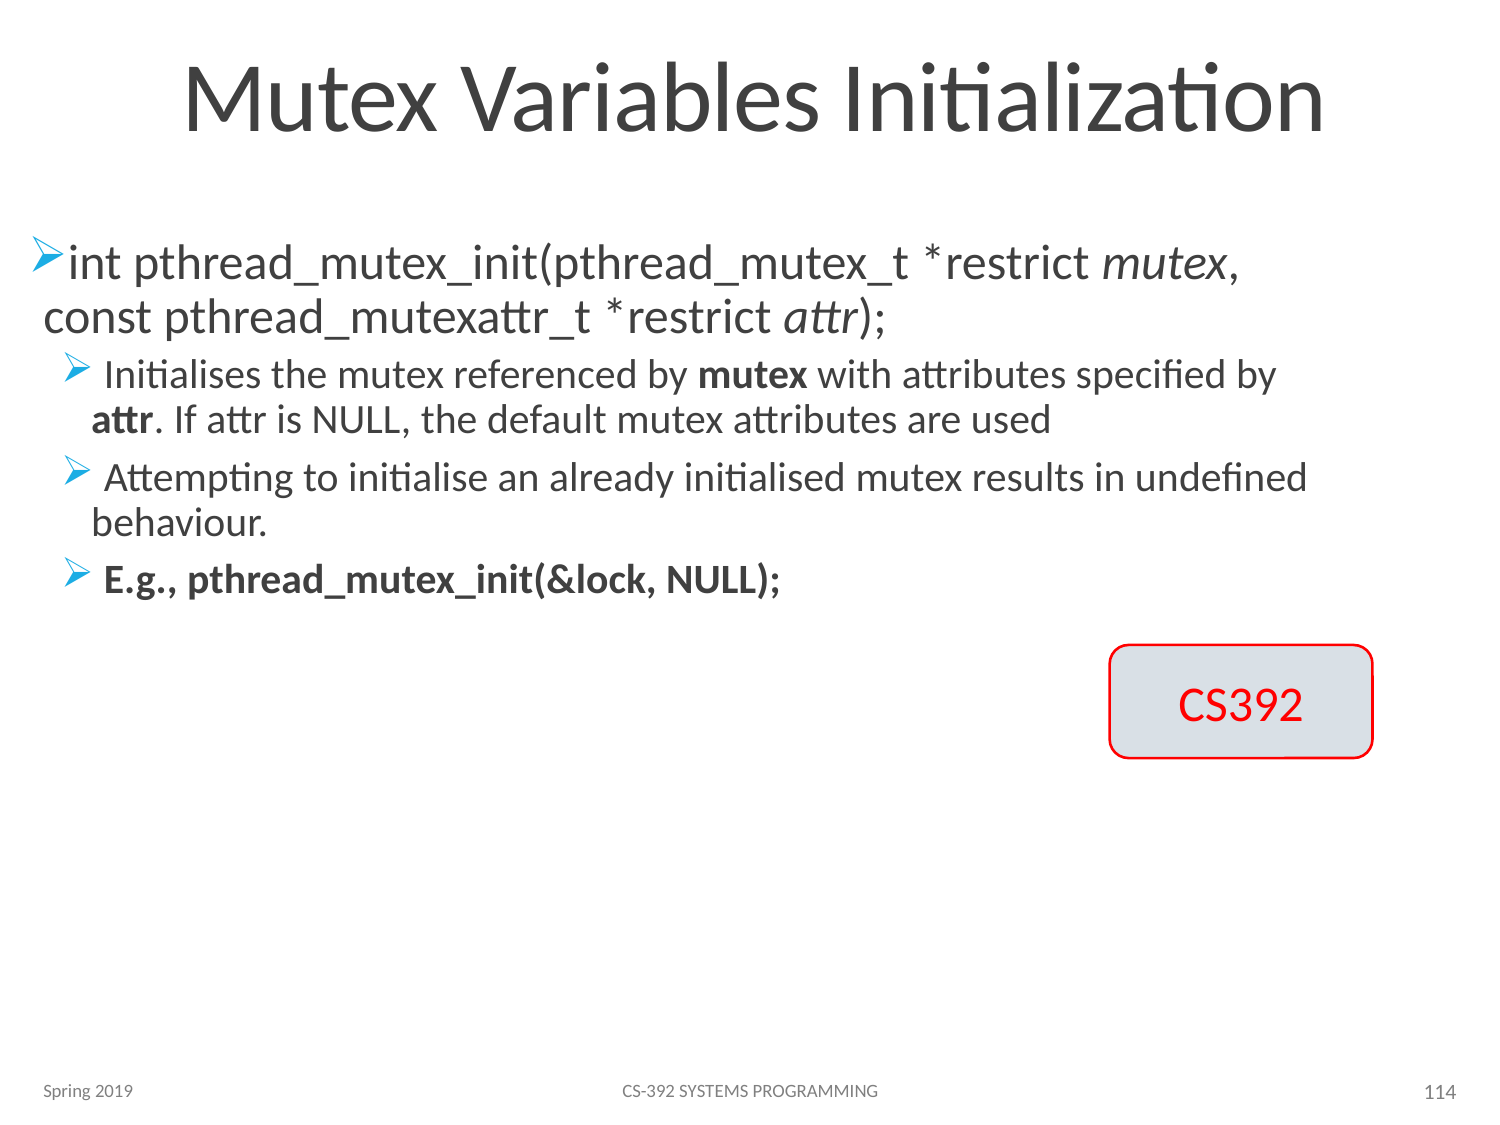

# Mutex Variables Initialization
int pthread_mutex_init(pthread_mutex_t *restrict mutex, const pthread_mutexattr_t *restrict attr);
 Initialises the mutex referenced by mutex with attributes specified by attr. If attr is NULL, the default mutex attributes are used
 Attempting to initialise an already initialised mutex results in undefined behaviour.
 E.g., pthread_mutex_init(&lock, NULL);

CS392
Spring 2019
CS-392 Systems Programming
114